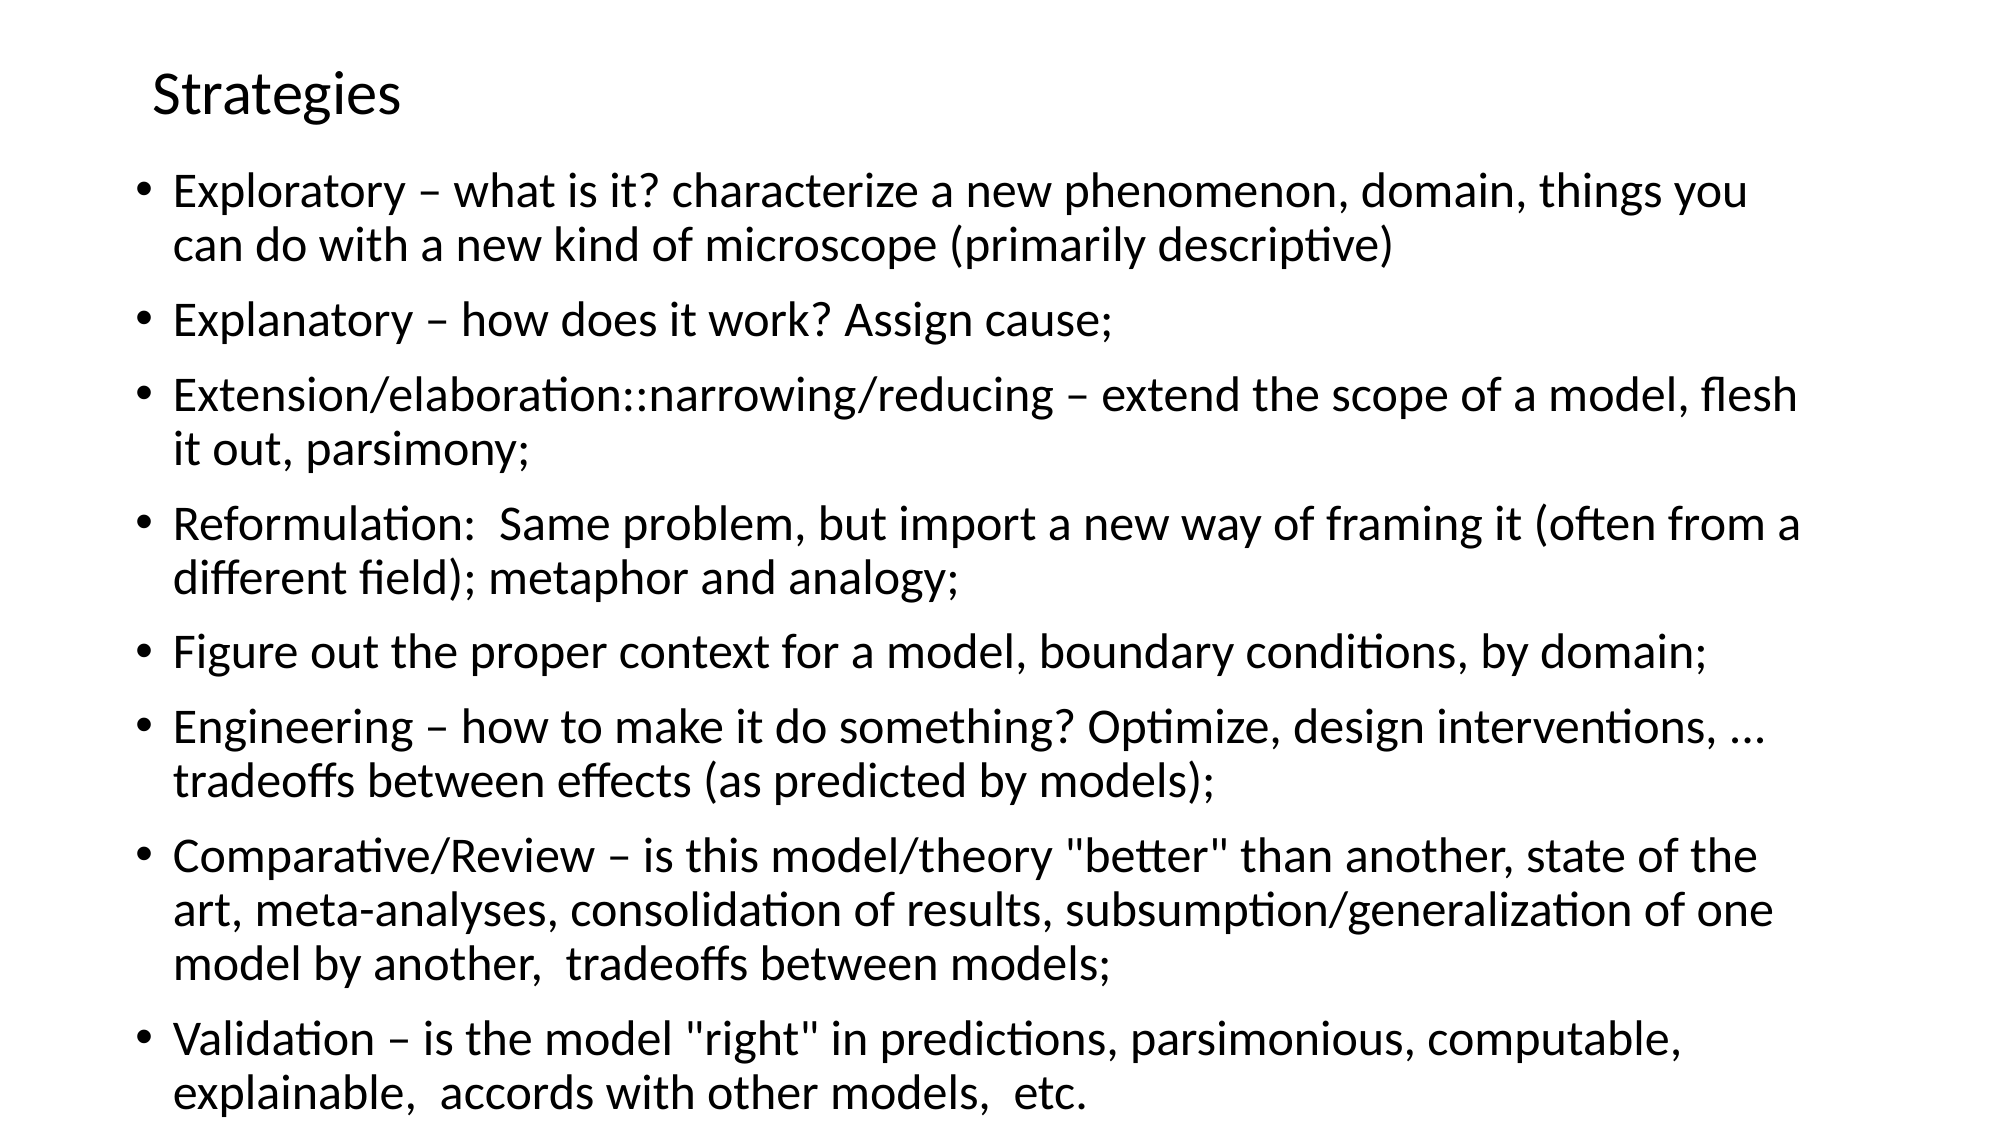

# Strategies
Exploratory – what is it? characterize a new phenomenon, domain, things you can do with a new kind of microscope (primarily descriptive)
Explanatory – how does it work? Assign cause;
Extension/elaboration::narrowing/reducing – extend the scope of a model, flesh it out, parsimony;
Reformulation:  Same problem, but import a new way of framing it (often from a different field); metaphor and analogy;
Figure out the proper context for a model, boundary conditions, by domain;
Engineering – how to make it do something? Optimize, design interventions, ...  tradeoffs between effects (as predicted by models);
Comparative/Review – is this model/theory "better" than another, state of the art, meta-analyses, consolidation of results, subsumption/generalization of one model by another,  tradeoffs between models;
Validation – is the model "right" in predictions, parsimonious, computable, explainable,  accords with other models,  etc.